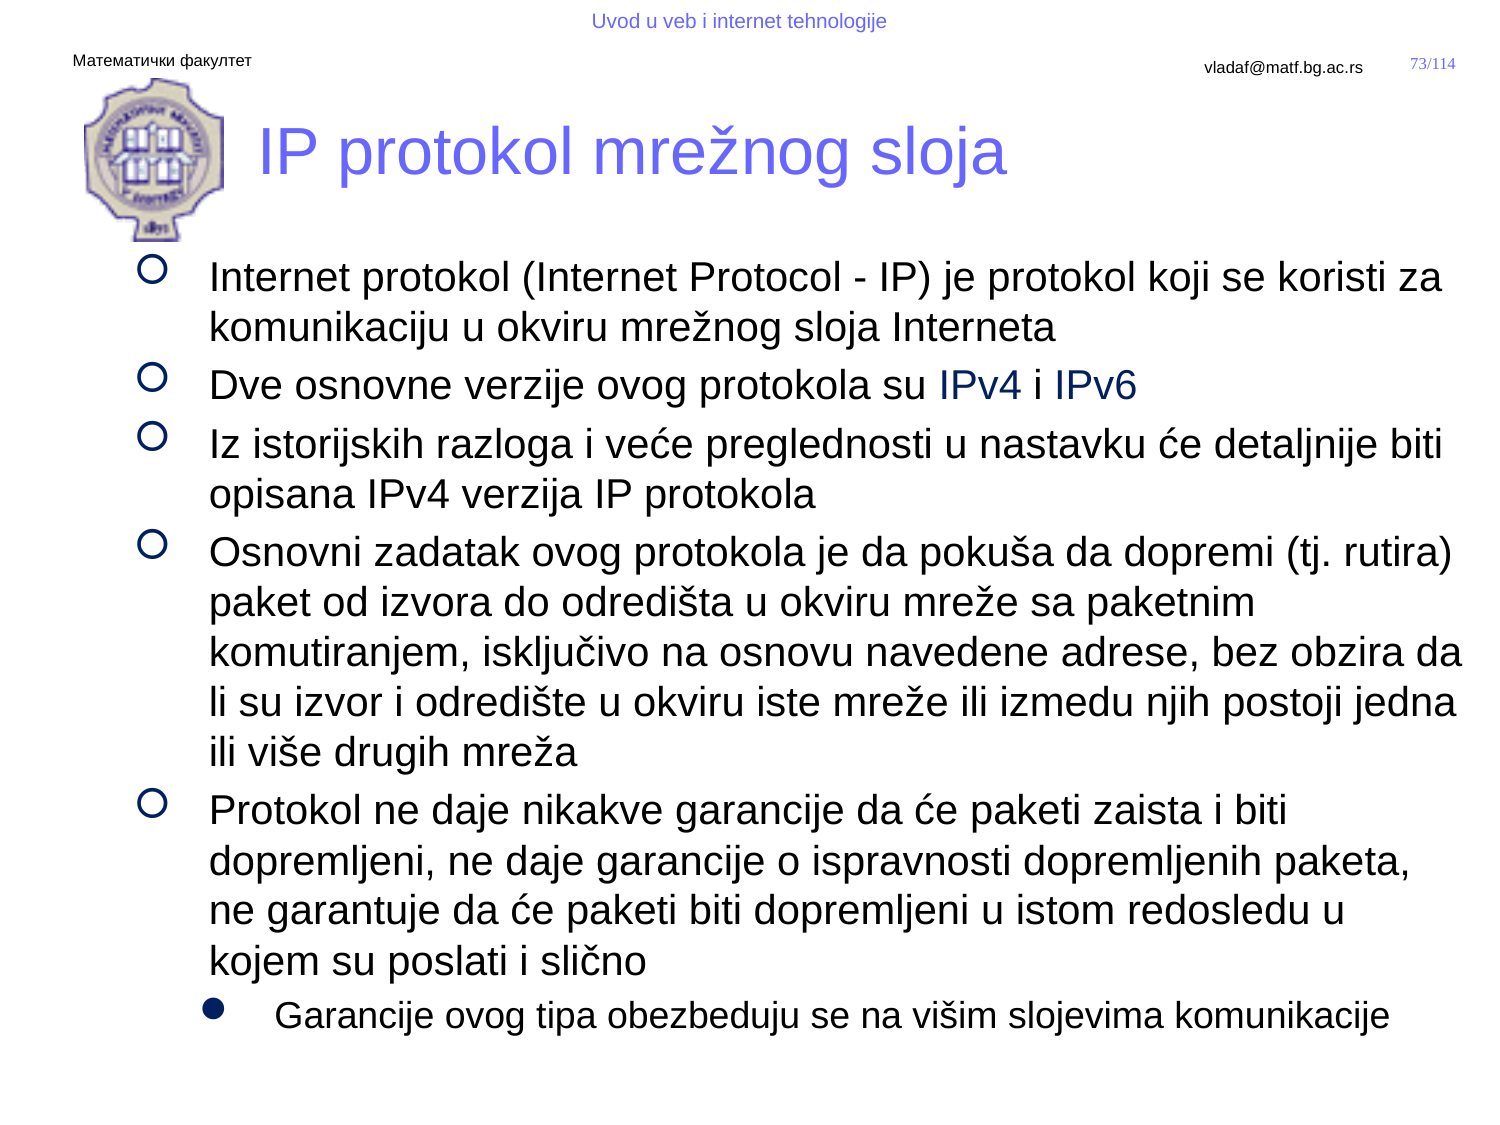

# IP protokol mrežnog sloja
Internet protokol (Internet Protocol - IP) je protokol koji se koristi za komunikaciju u okviru mrežnog sloja Interneta
Dve osnovne verzije ovog protokola su IPv4 i IPv6
Iz istorijskih razloga i veće preglednosti u nastavku će detaljnije biti opisana IPv4 verzija IP protokola
Osnovni zadatak ovog protokola je da pokuša da dopremi (tj. rutira) paket od izvora do odredišta u okviru mreže sa paketnim komutiranjem, isključivo na osnovu navedene adrese, bez obzira da li su izvor i odredište u okviru iste mreže ili izmedu njih postoji jedna ili više drugih mreža
Protokol ne daje nikakve garancije da će paketi zaista i biti dopremljeni, ne daje garancije o ispravnosti dopremljenih paketa, ne garantuje da će paketi biti dopremljeni u istom redosledu u kojem su poslati i slično
Garancije ovog tipa obezbeduju se na višim slojevima komunikacije